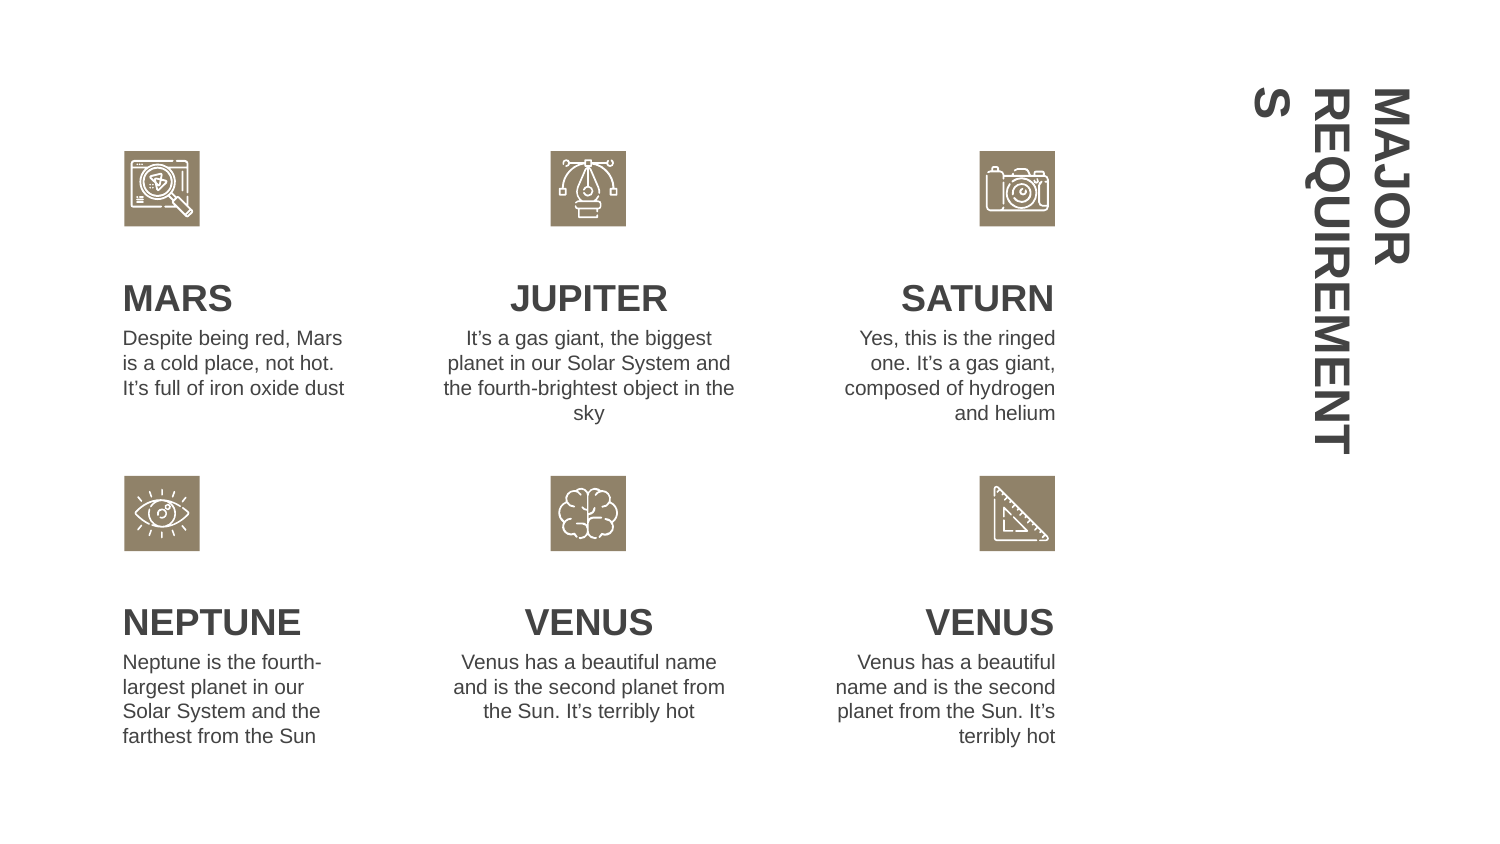

# MARS
JUPITER
SATURN
MAJOR REQUIREMENTS
Despite being red, Mars is a cold place, not hot. It’s full of iron oxide dust
It’s a gas giant, the biggest planet in our Solar System and the fourth-brightest object in the sky
Yes, this is the ringed one. It’s a gas giant, composed of hydrogen and helium

NEPTUNE
VENUS
VENUS
Neptune is the fourth-largest planet in our Solar System and the farthest from the Sun
Venus has a beautiful name and is the second planet from the Sun. It’s terribly hot
Venus has a beautiful name and is the second planet from the Sun. It’s terribly hot